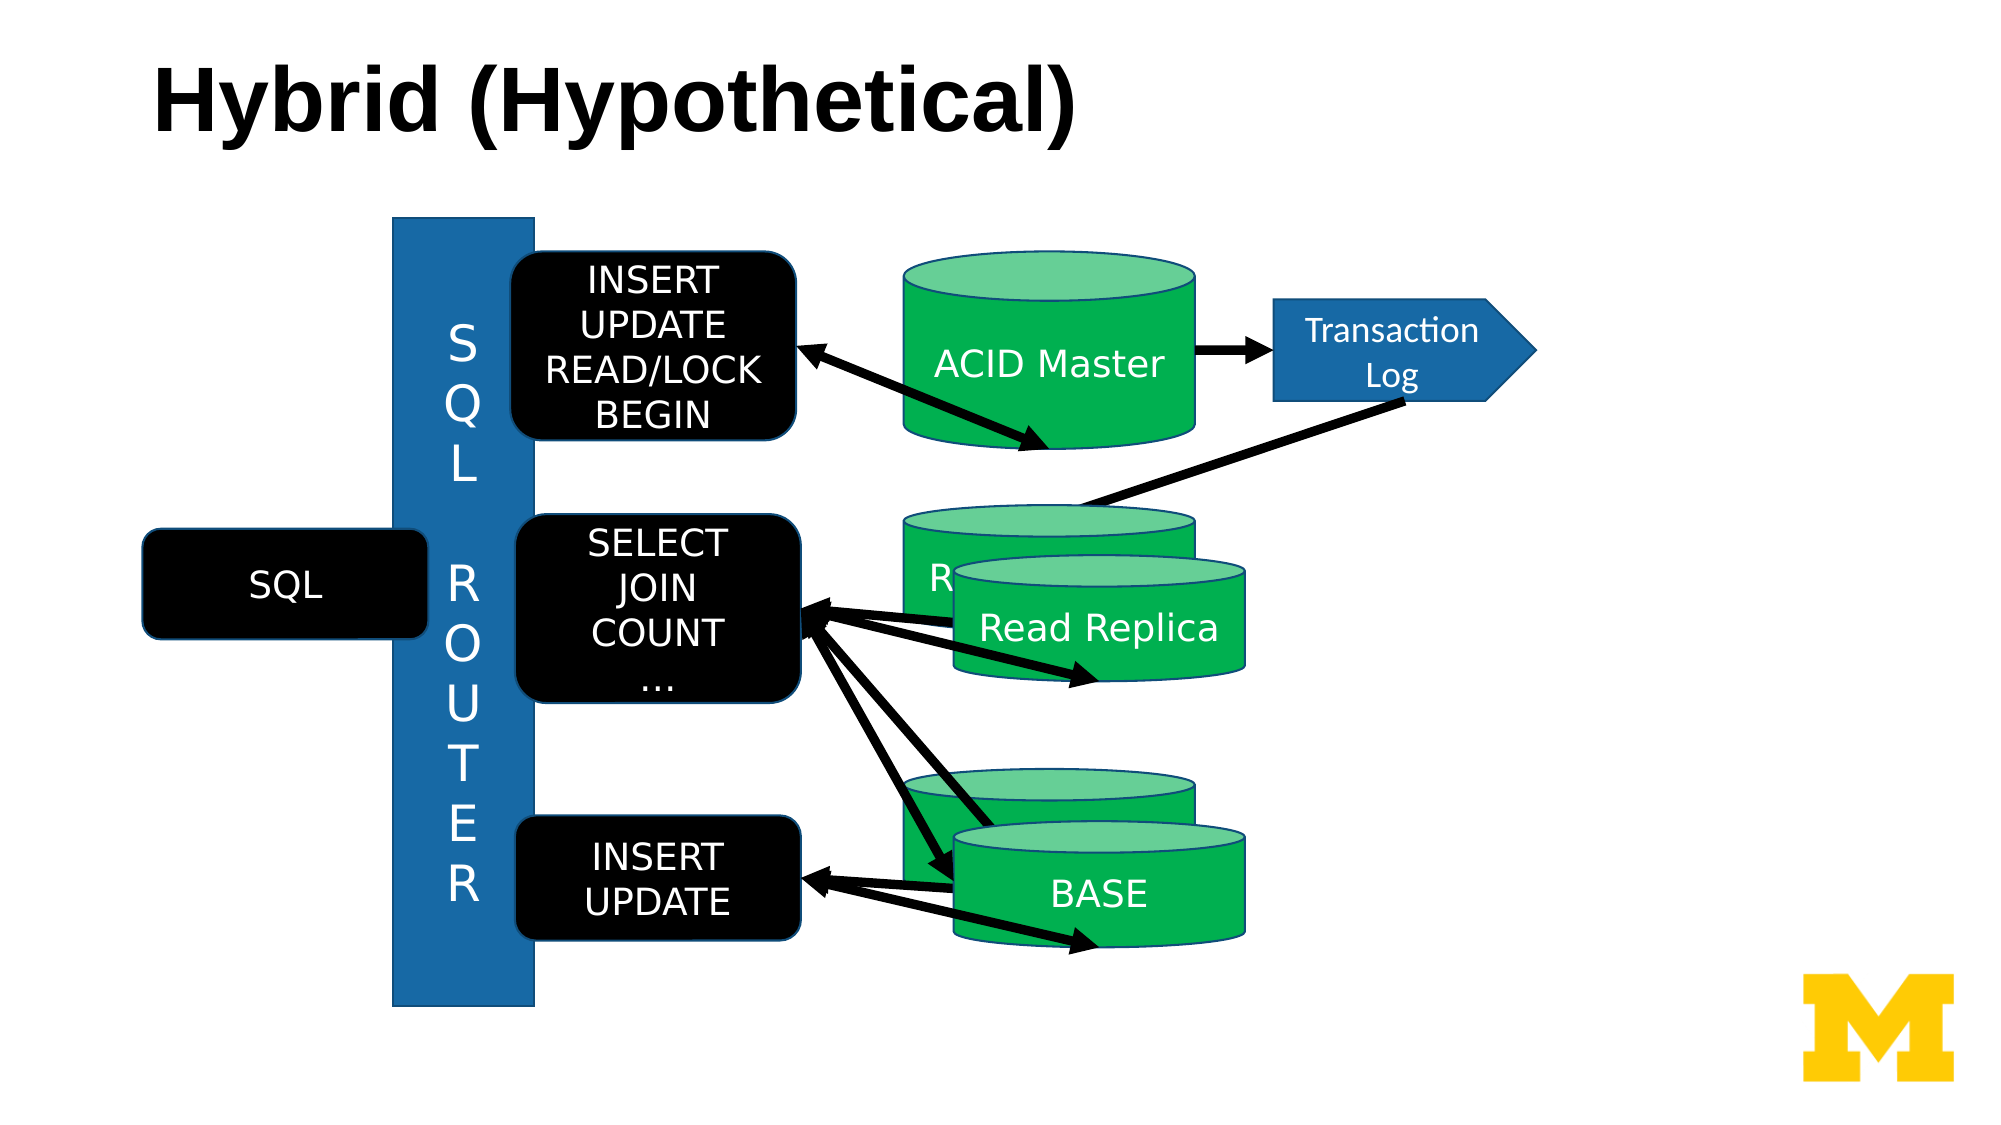

# Hybrid (Hypothetical)
S
Q
L

R
O
U
T
E
R
INSERT
UPDATE
READ/LOCK
BEGIN
ACID Master
Transaction
Log
Read Replica
SELECT
JOIN
COUNT
…
SQL
Read Replica
BASE
INSERT
UPDATE
BASE